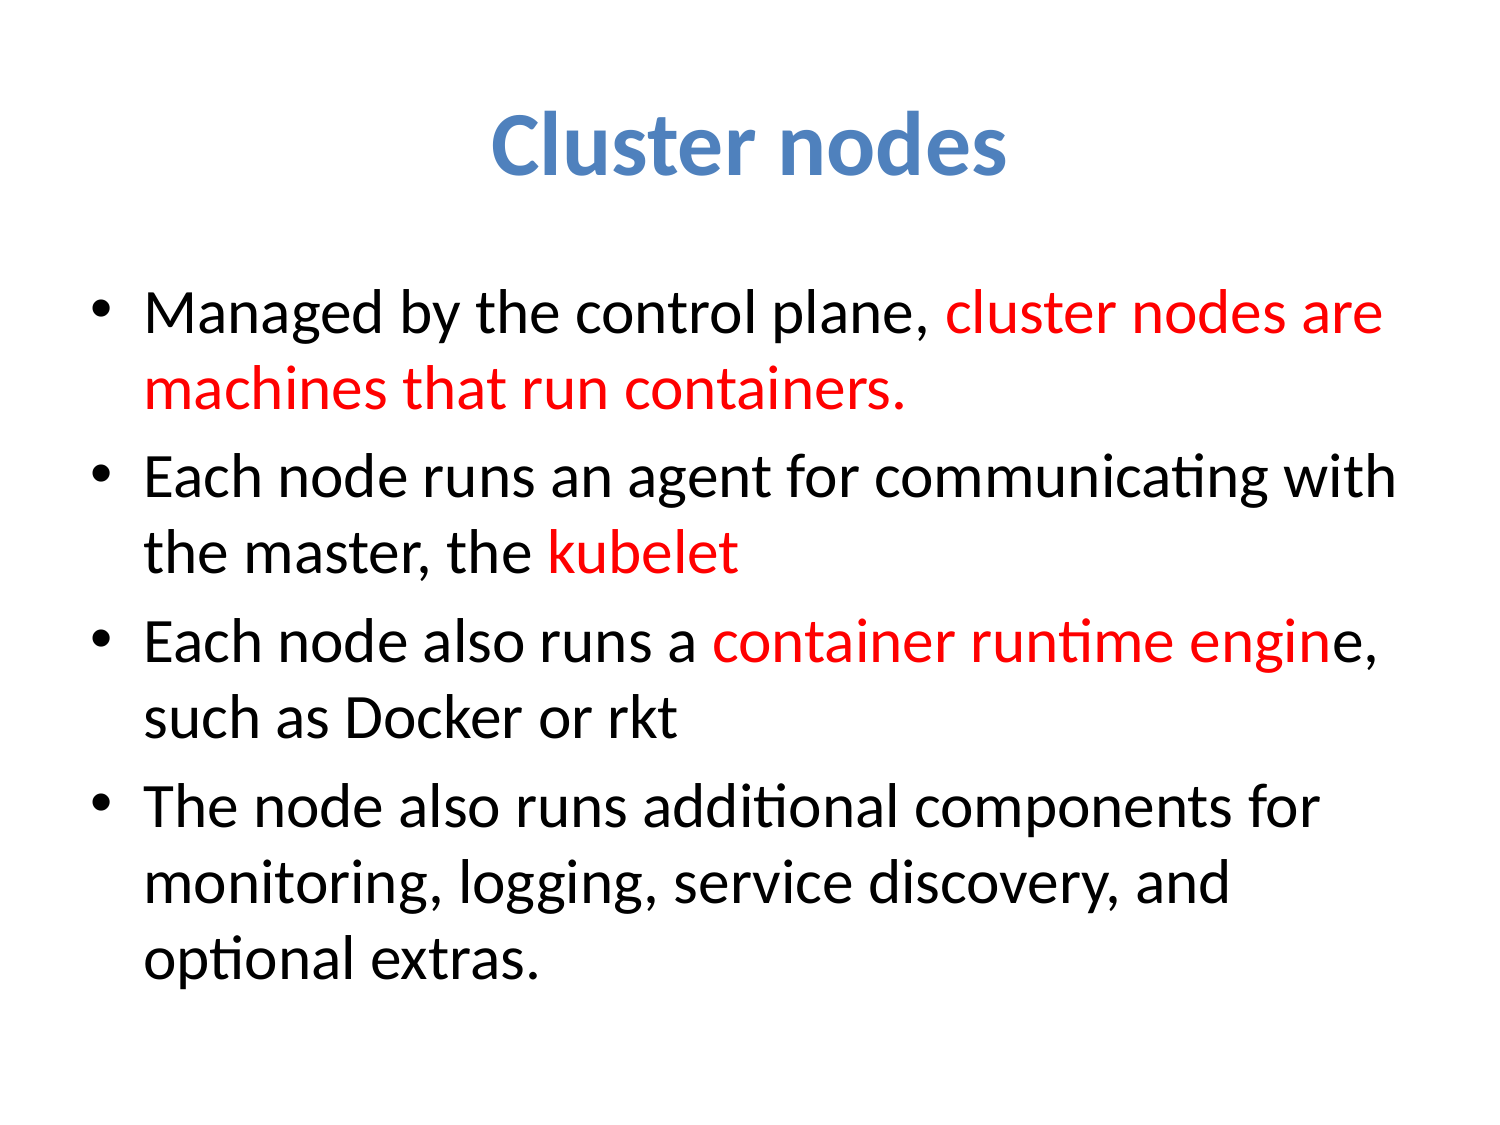

# Cluster nodes
Managed by the control plane, cluster nodes are machines that run containers.
Each node runs an agent for communicating with the master, the kubelet
Each node also runs a container runtime engine, such as Docker or rkt
The node also runs additional components for monitoring, logging, service discovery, and optional extras.